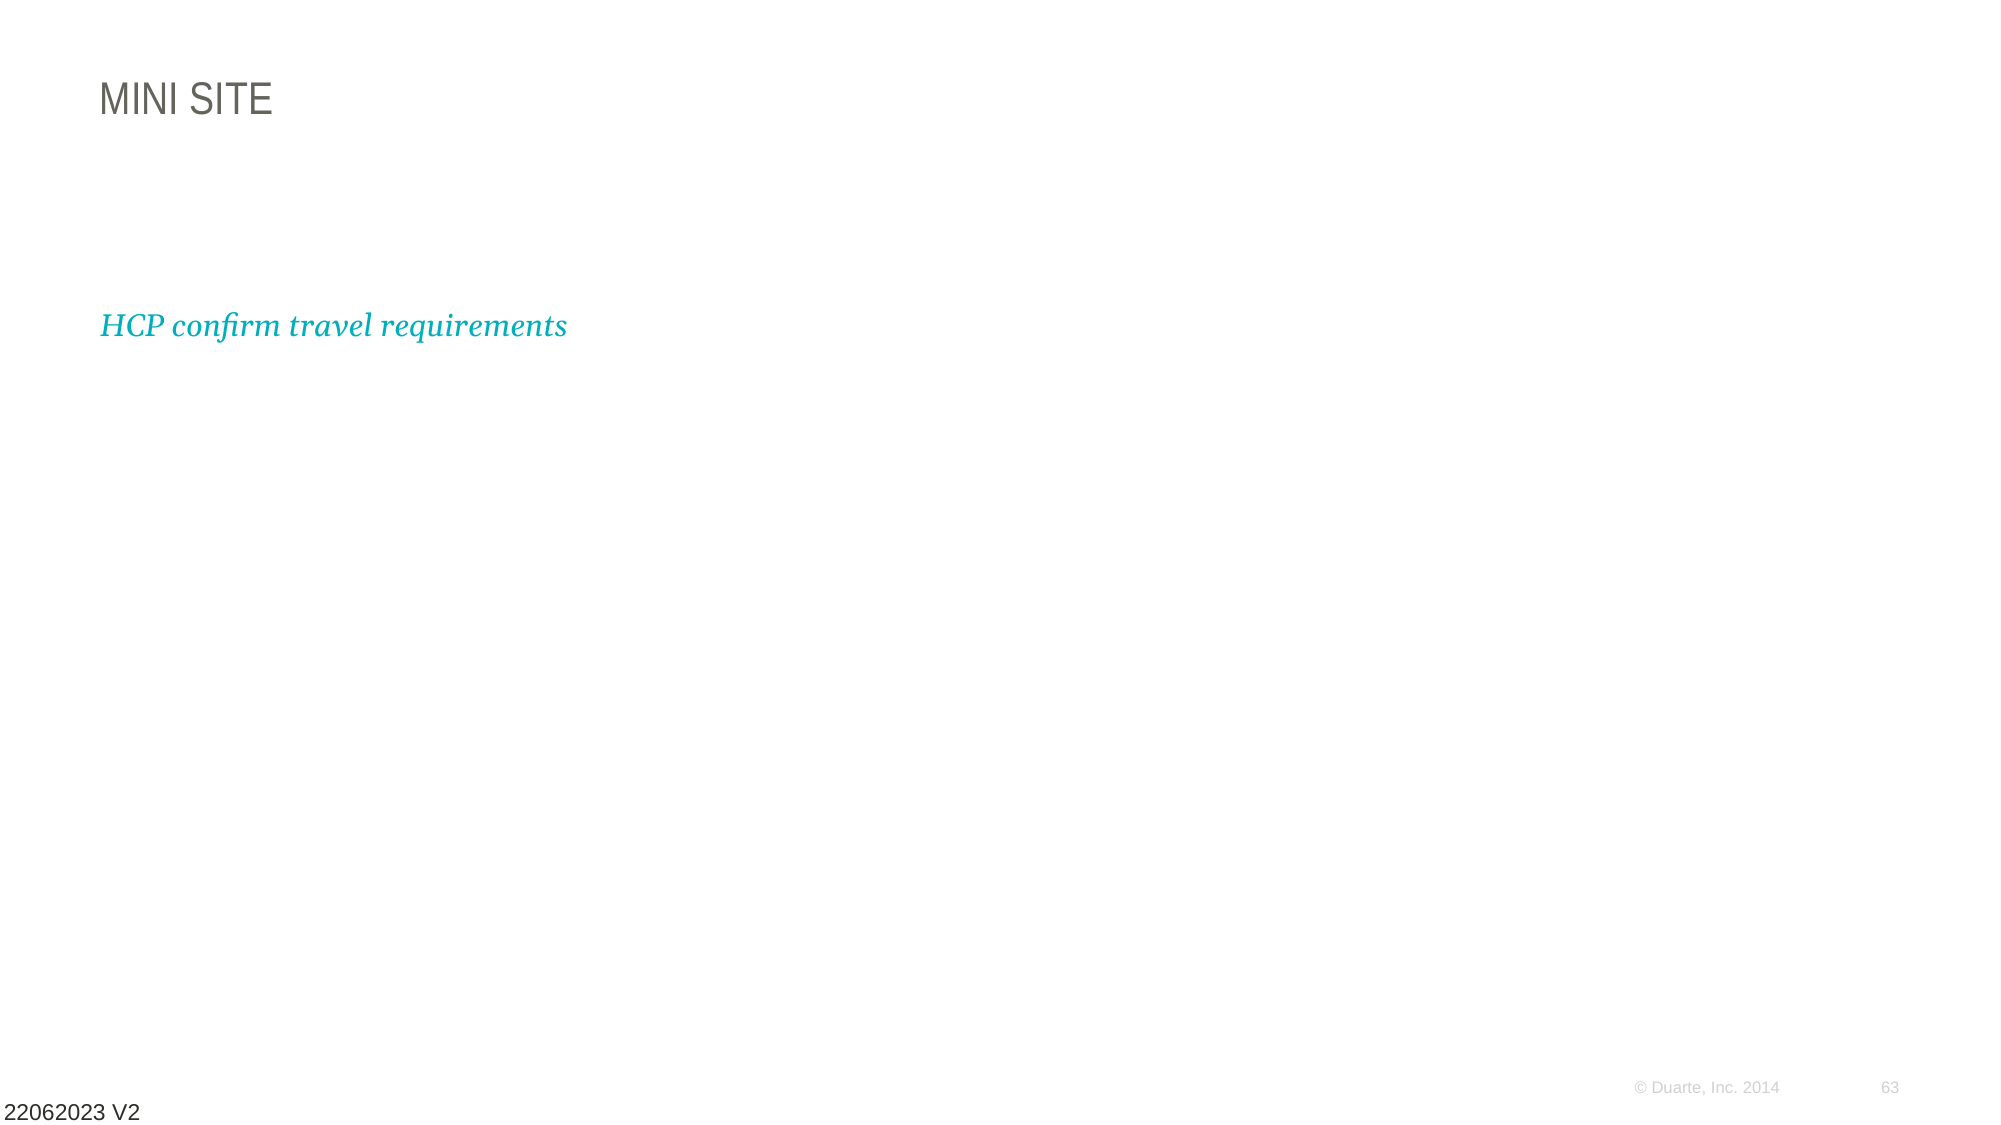

# MINI SITE

HCP confirm travel requirements